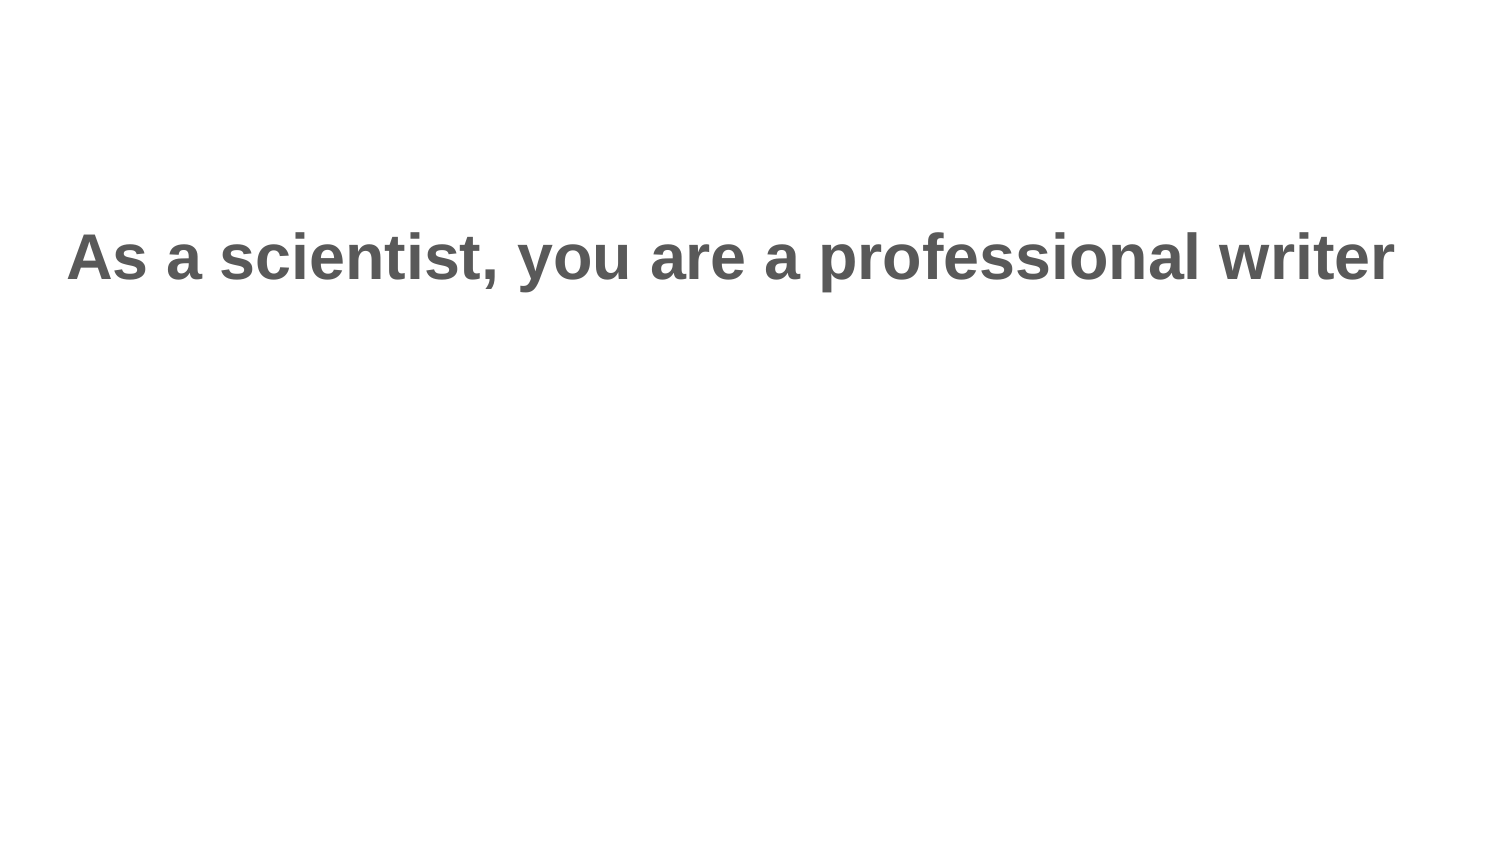

As a scientist, you are a professional writer